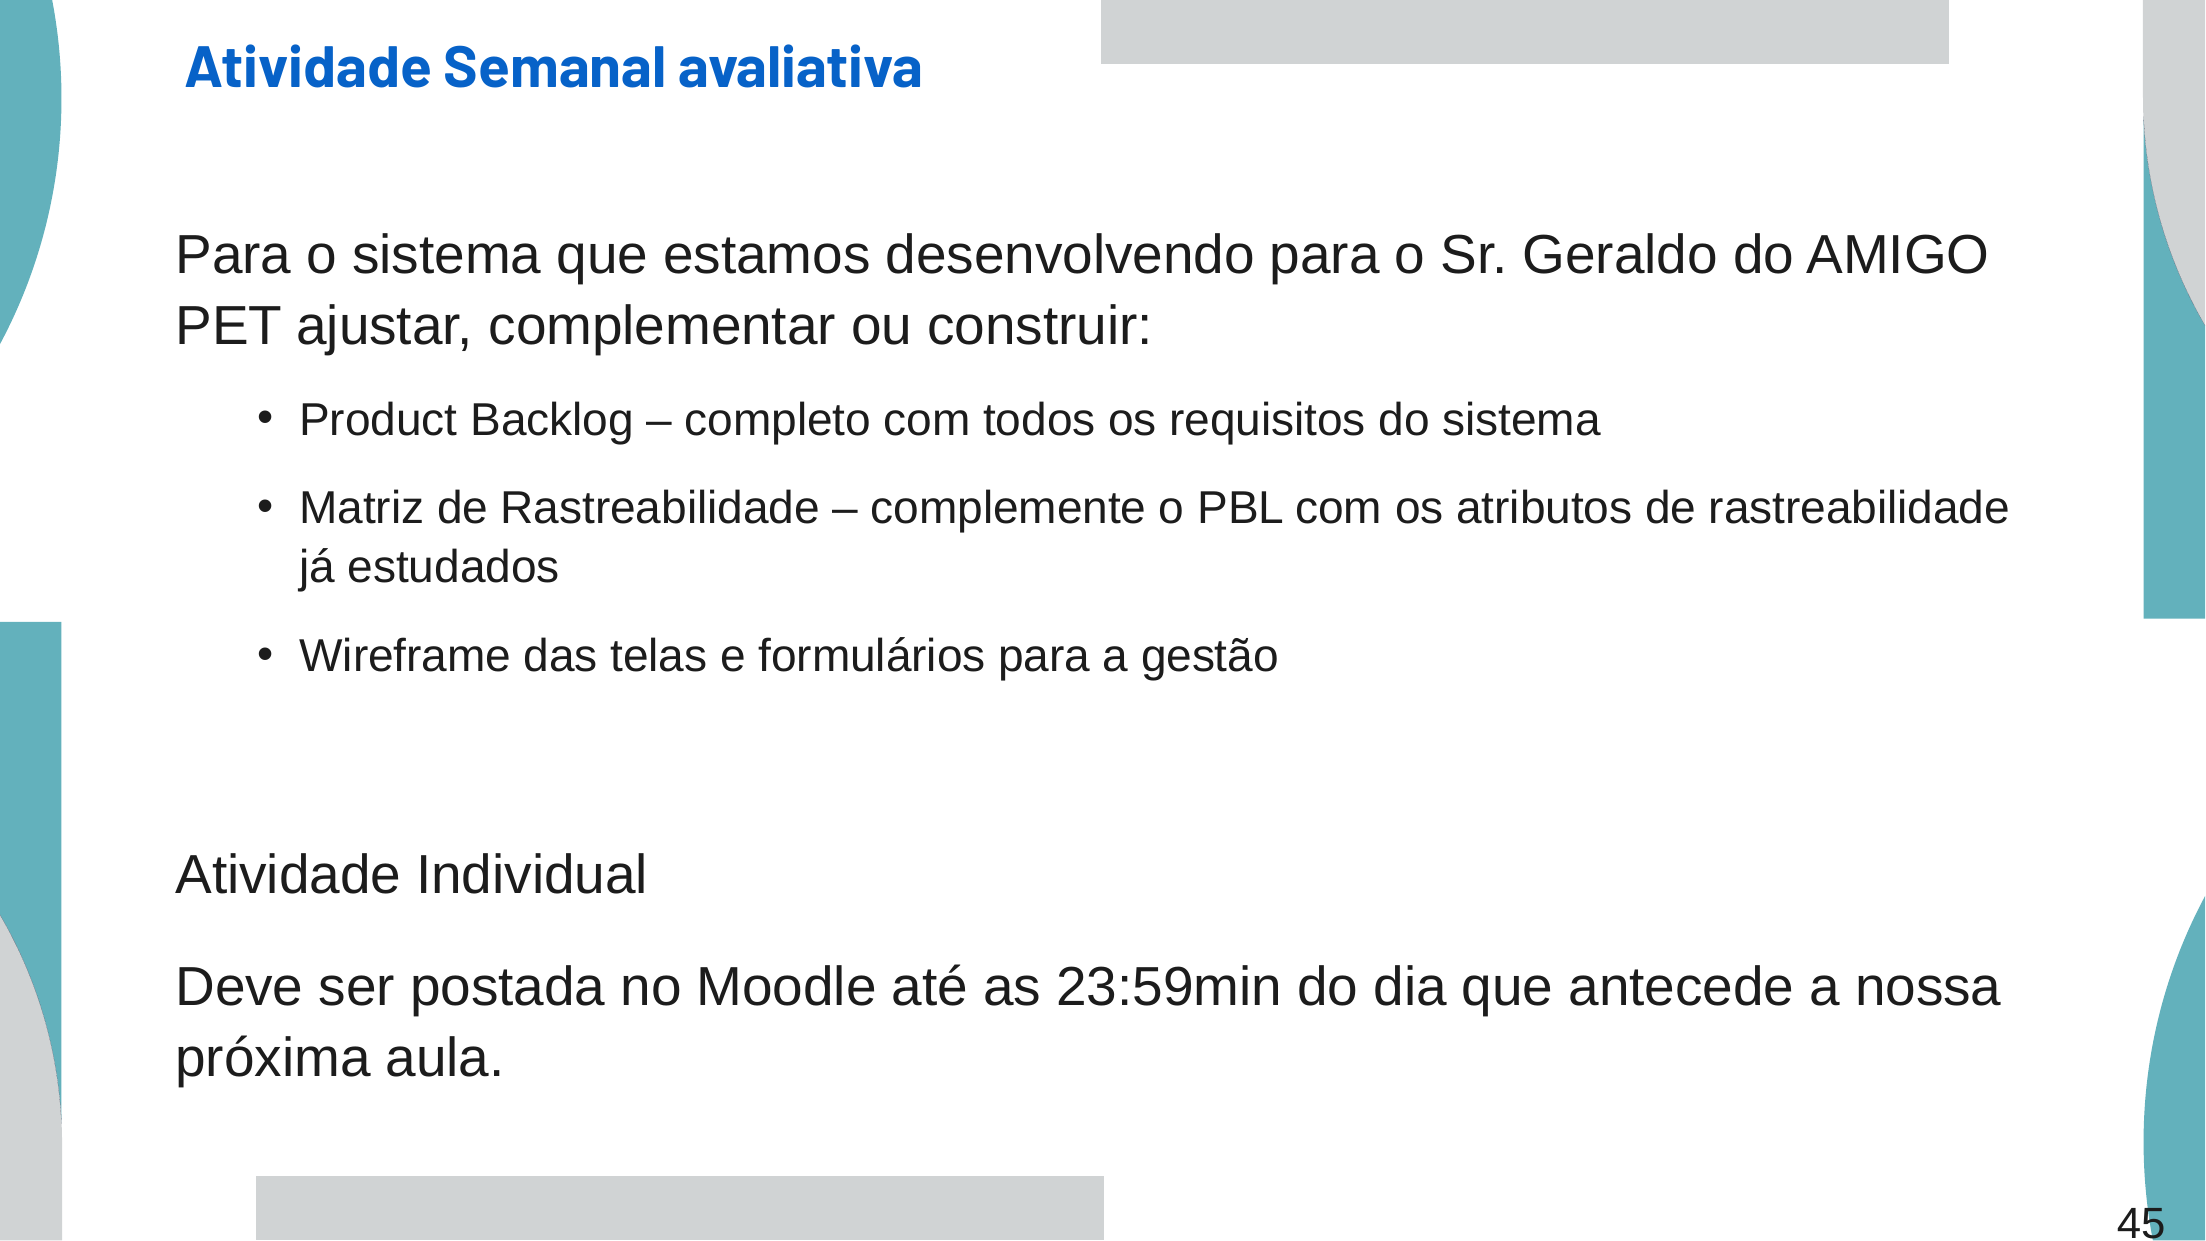

Atividade Semanal avaliativa
Para o sistema que estamos desenvolvendo para o Sr. Geraldo do AMIGO PET ajustar, complementar ou construir:
Product Backlog – completo com todos os requisitos do sistema
Matriz de Rastreabilidade – complemente o PBL com os atributos de rastreabilidade já estudados
Wireframe das telas e formulários para a gestão

Atividade Individual
Deve ser postada no Moodle até as 23:59min do dia que antecede a nossa próxima aula.
45